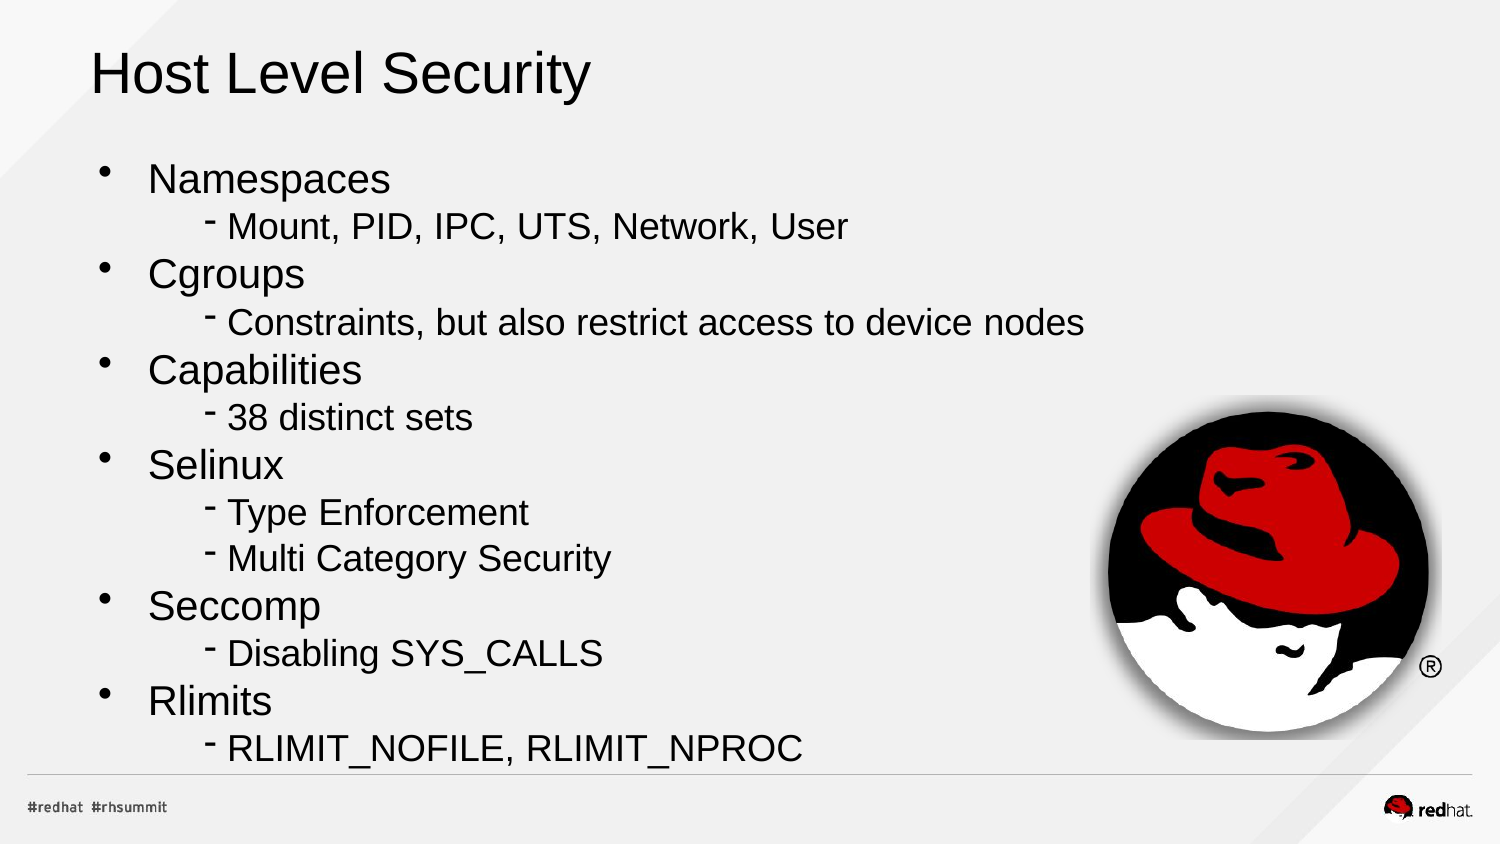

# Host Level Security
Namespaces
Mount, PID, IPC, UTS, Network, User
Cgroups
Constraints, but also restrict access to device nodes
Capabilities
38 distinct sets
Selinux
Type Enforcement
Multi Category Security
Seccomp
Disabling SYS_CALLS
Rlimits
RLIMIT_NOFILE, RLIMIT_NPROC